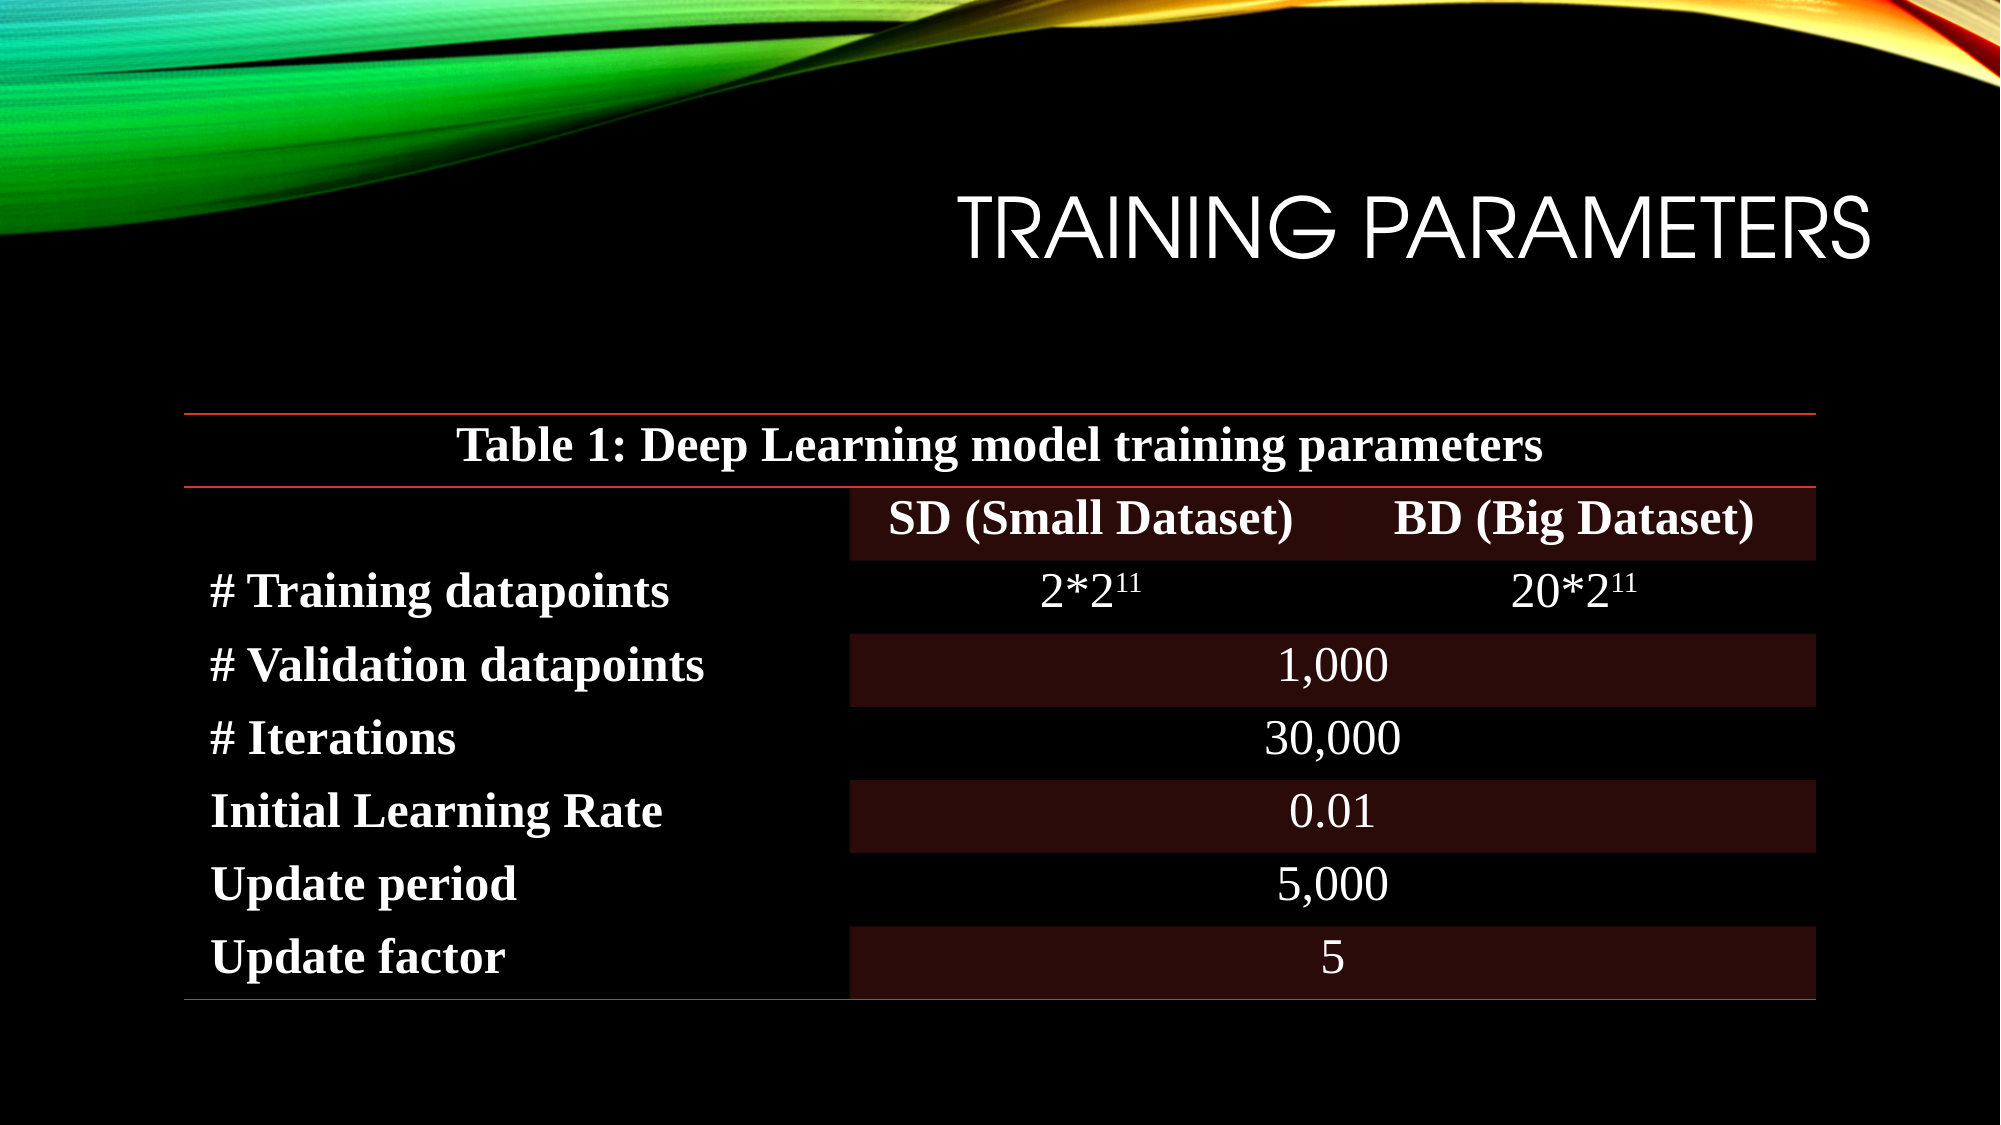

# Training Parameters
| Table 1: Deep Learning model training parameters |  |  |
| --- | --- | --- |
|  | SD (Small Dataset) | BD (Big Dataset) |
| # Training datapoints | 2\*211 | 20\*211 |
| # Validation datapoints | 1,000 |  |
| # Iterations | 30,000 |  |
| Initial Learning Rate | 0.01 |  |
| Update period | 5,000 |  |
| Update factor | 5 |  |